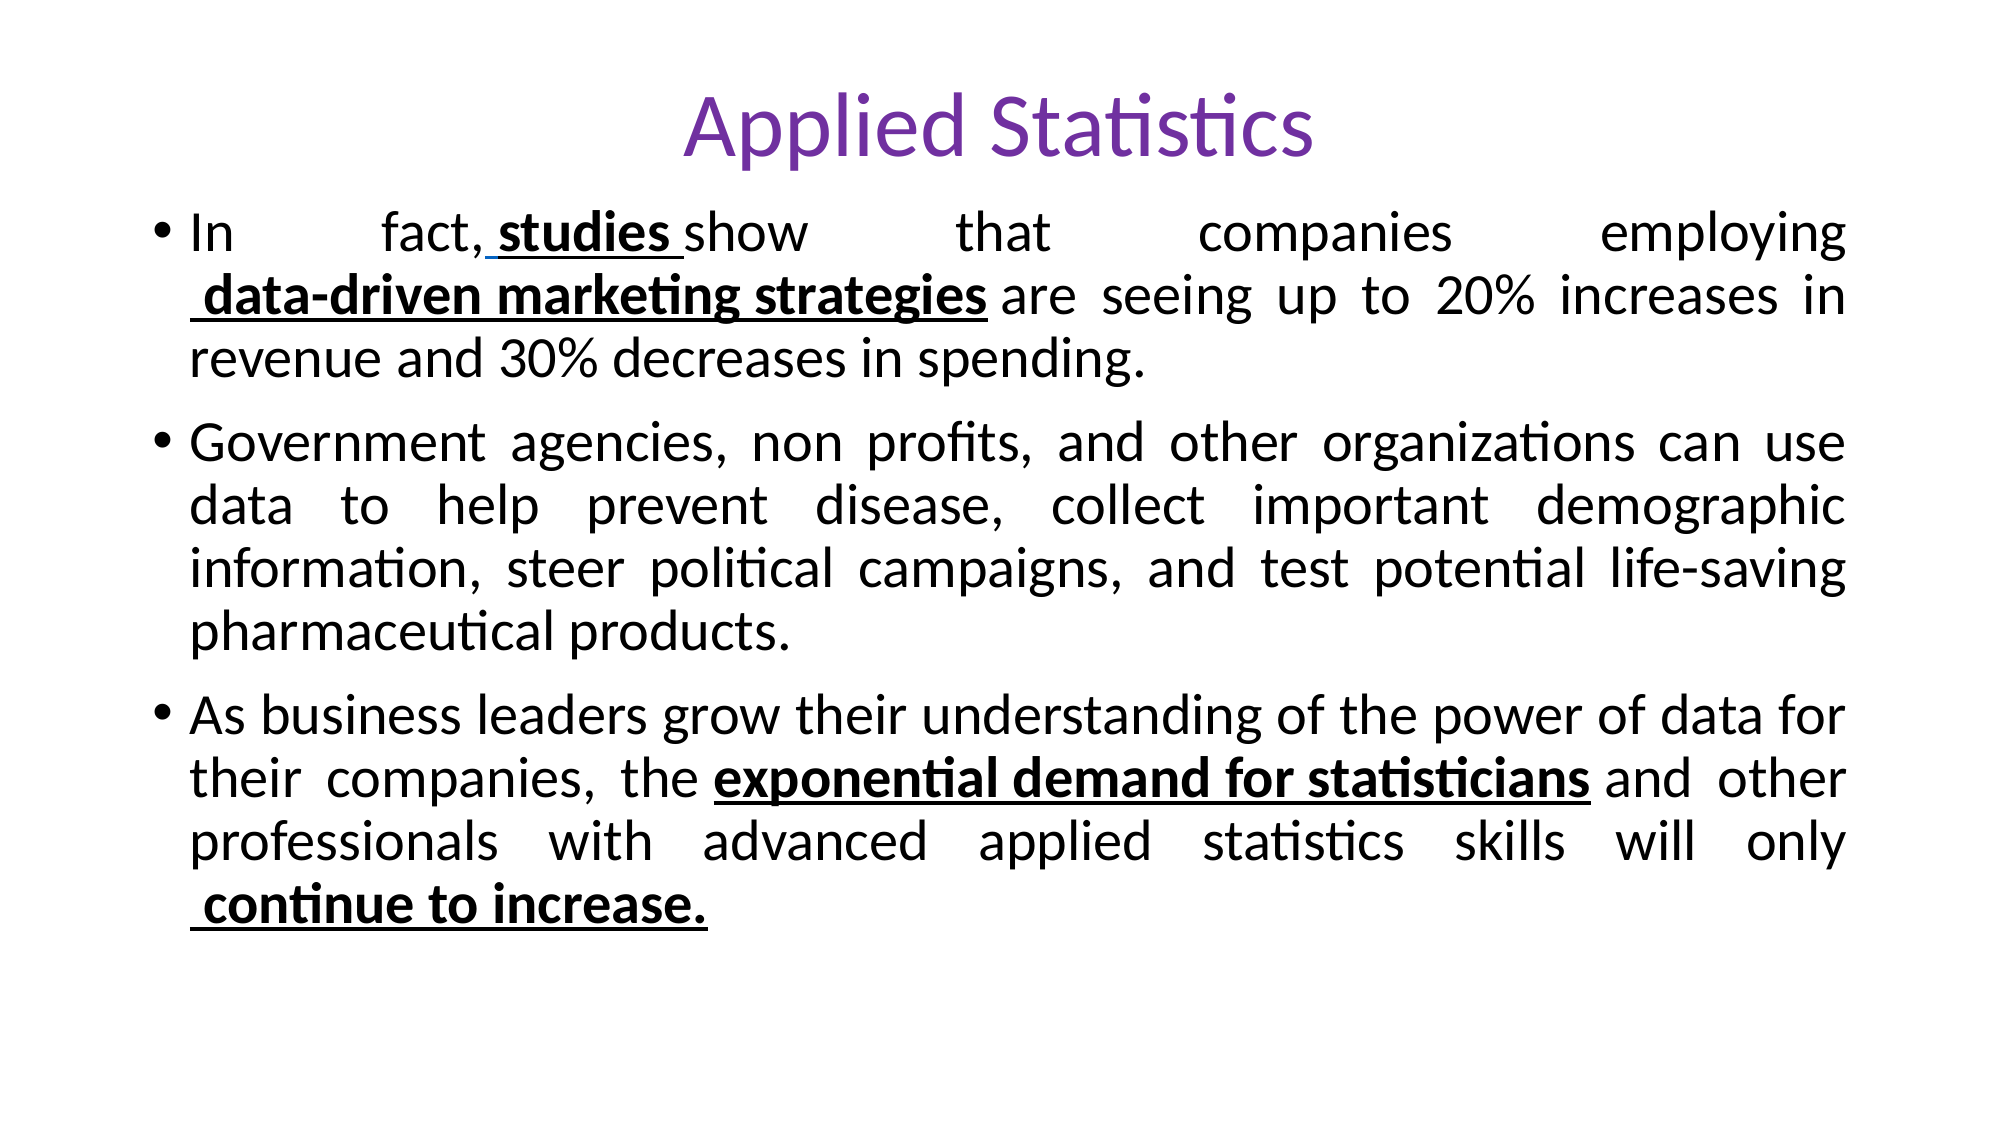

# Applied Statistics
In fact, studies show that companies employing data-driven marketing strategies are seeing up to 20% increases in revenue and 30% decreases in spending.
Government agencies, non profits, and other organizations can use data to help prevent disease, collect important demographic information, steer political campaigns, and test potential life-saving pharmaceutical products.
As business leaders grow their understanding of the power of data for their companies, the exponential demand for statisticians and other professionals with advanced applied statistics skills will only continue to increase.